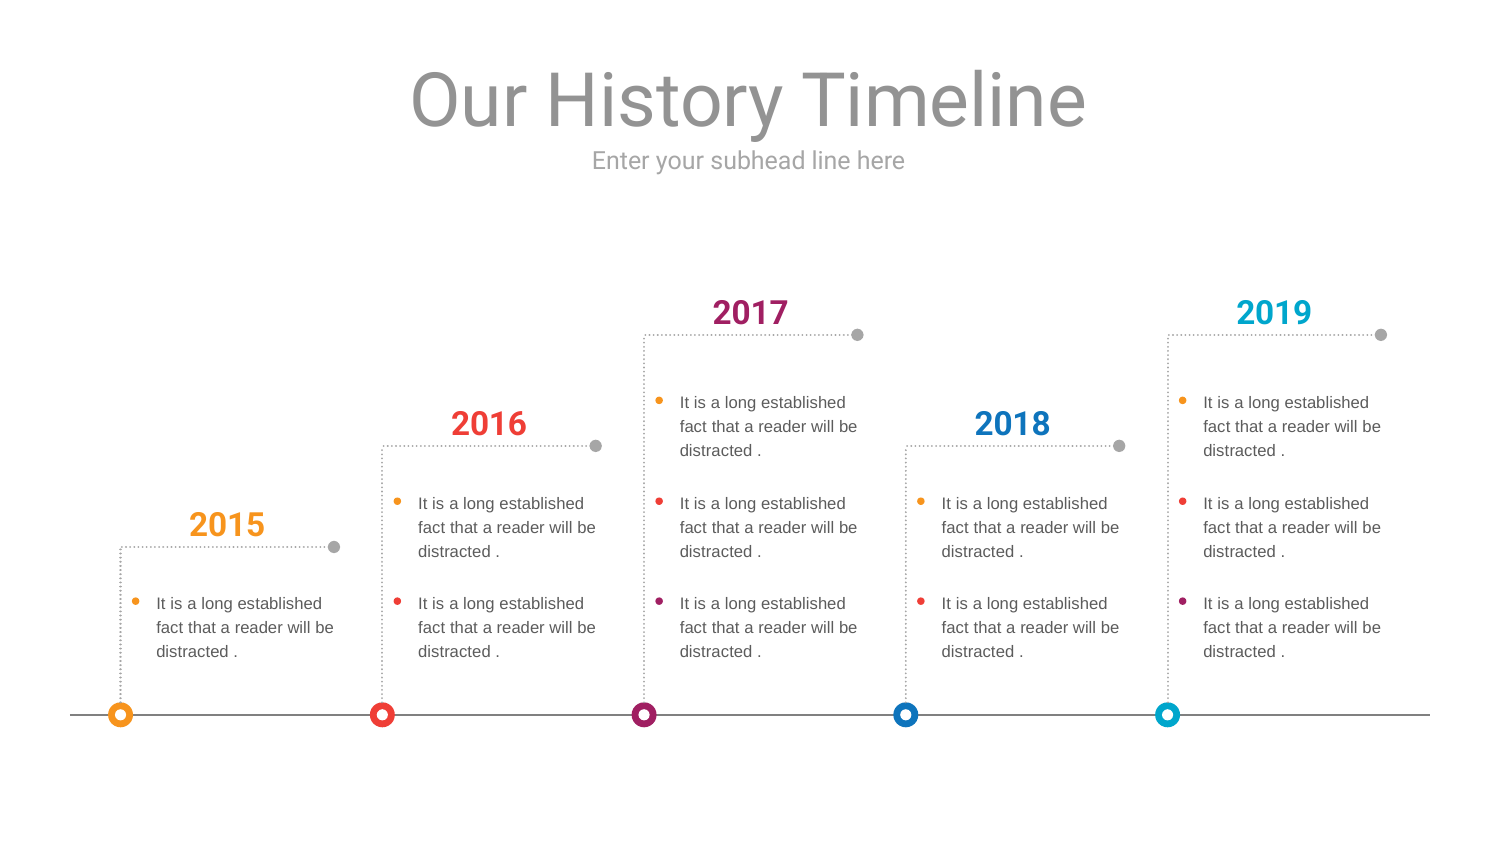

# Our History Timeline
Enter your subhead line here
2017
2019
It is a long established fact that a reader will be distracted .
It is a long established fact that a reader will be distracted .
2016
2018

It is a long established fact that a reader will be distracted .
It is a long established fact that a reader will be distracted .
It is a long established fact that a reader will be distracted .
It is a long established fact that a reader will be distracted .
2015

It is a long established fact that a reader will be distracted .
It is a long established fact that a reader will be distracted .
It is a long established fact that a reader will be distracted .
It is a long established fact that a reader will be distracted .
It is a long established fact that a reader will be distracted .